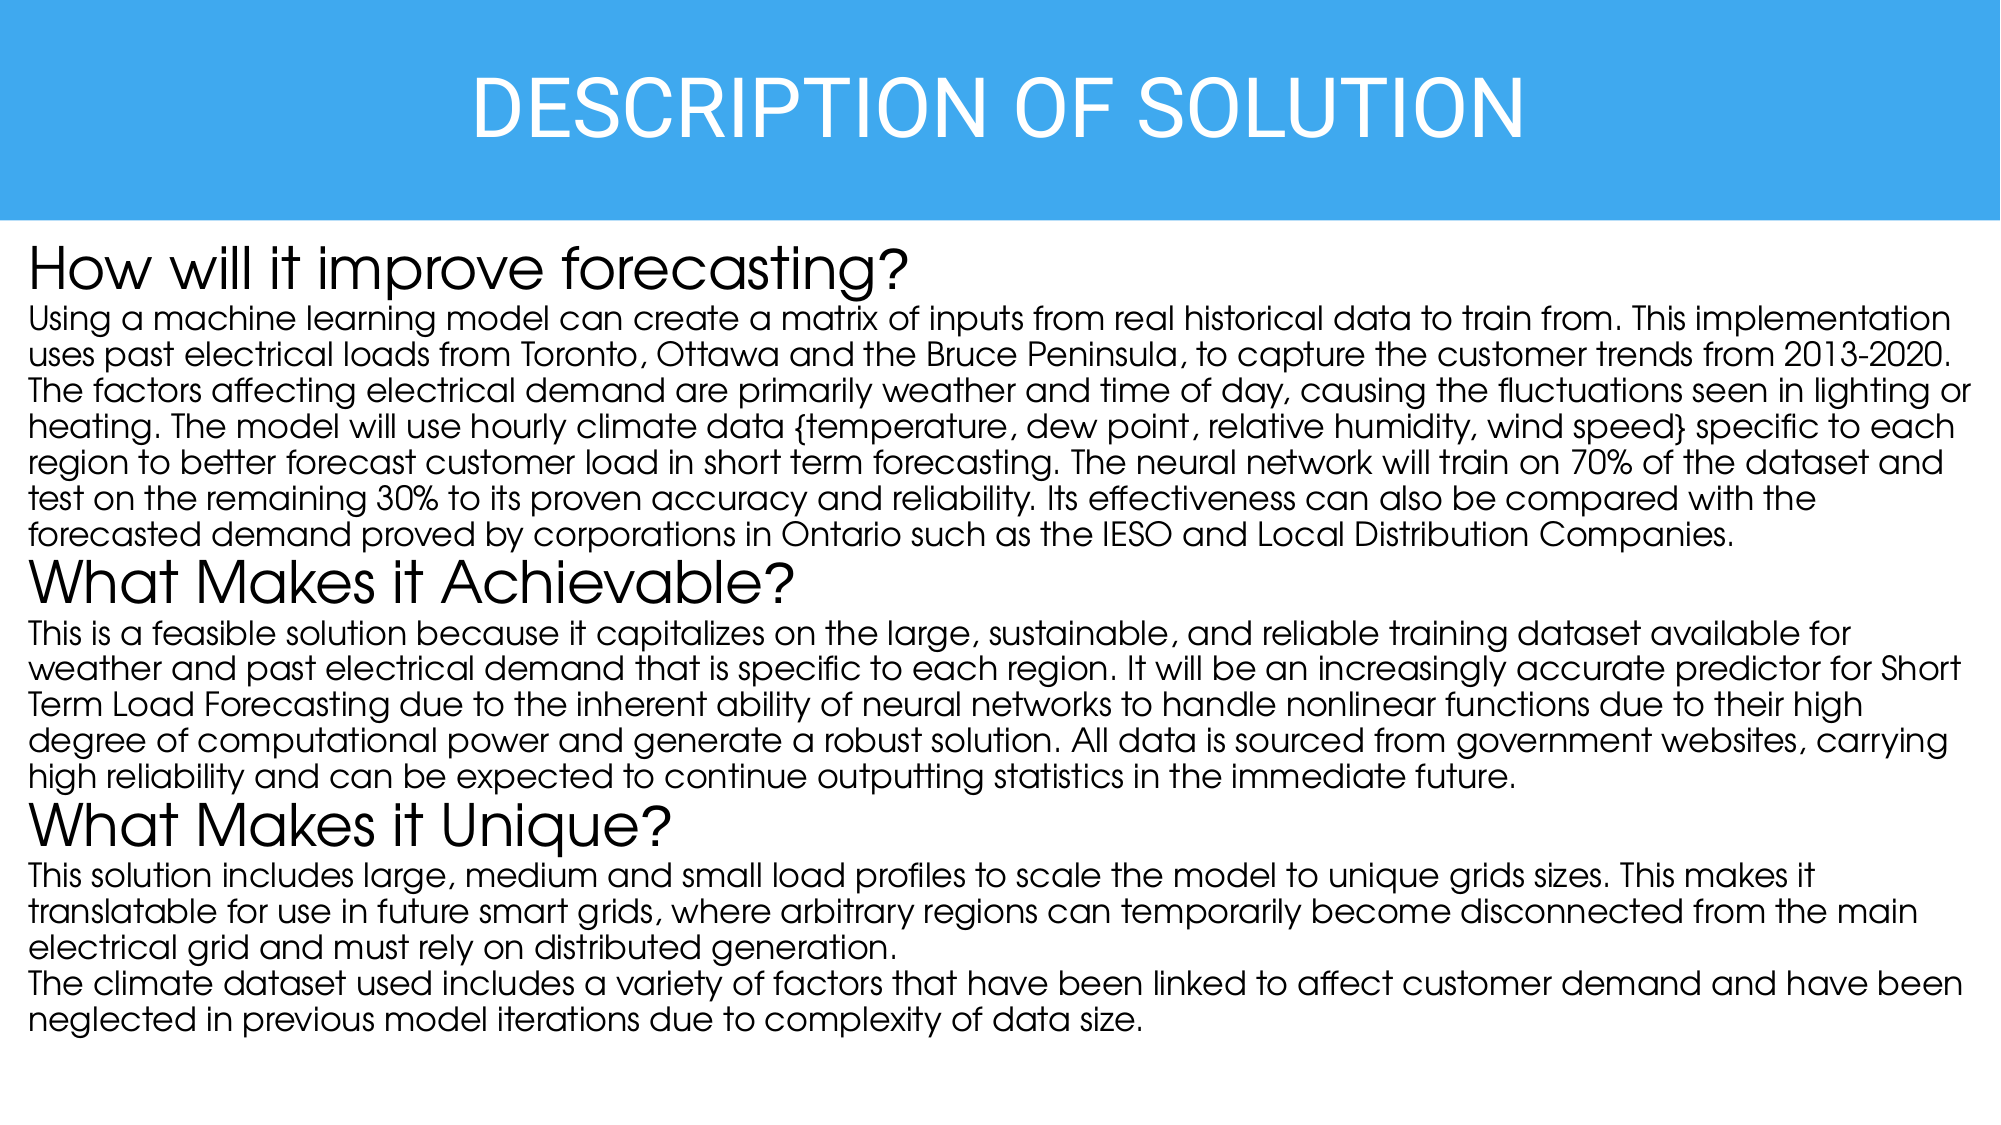

# DESCRIPTION OF SOLUTION
How will it improve forecasting?
Using a machine learning model can create a matrix of inputs from real historical data to train from. This implementation uses past electrical loads from Toronto, Ottawa and the Bruce Peninsula, to capture the customer trends from 2013-2020. The factors affecting electrical demand are primarily weather and time of day, causing the fluctuations seen in lighting or heating. The model will use hourly climate data {temperature, dew point, relative humidity, wind speed} specific to each region to better forecast customer load in short term forecasting. The neural network will train on 70% of the dataset and test on the remaining 30% to its proven accuracy and reliability. Its effectiveness can also be compared with the forecasted demand proved by corporations in Ontario such as the IESO and Local Distribution Companies.
What Makes it Achievable?
This is a feasible solution because it capitalizes on the large, sustainable, and reliable training dataset available for weather and past electrical demand that is specific to each region. It will be an increasingly accurate predictor for Short Term Load Forecasting due to the inherent ability of neural networks to handle nonlinear functions due to their high degree of computational power and generate a robust solution. All data is sourced from government websites, carrying high reliability and can be expected to continue outputting statistics in the immediate future.
What Makes it Unique?
This solution includes large, medium and small load profiles to scale the model to unique grids sizes. This makes it translatable for use in future smart grids, where arbitrary regions can temporarily become disconnected from the main electrical grid and must rely on distributed generation.
The climate dataset used includes a variety of factors that have been linked to affect customer demand and have been neglected in previous model iterations due to complexity of data size.